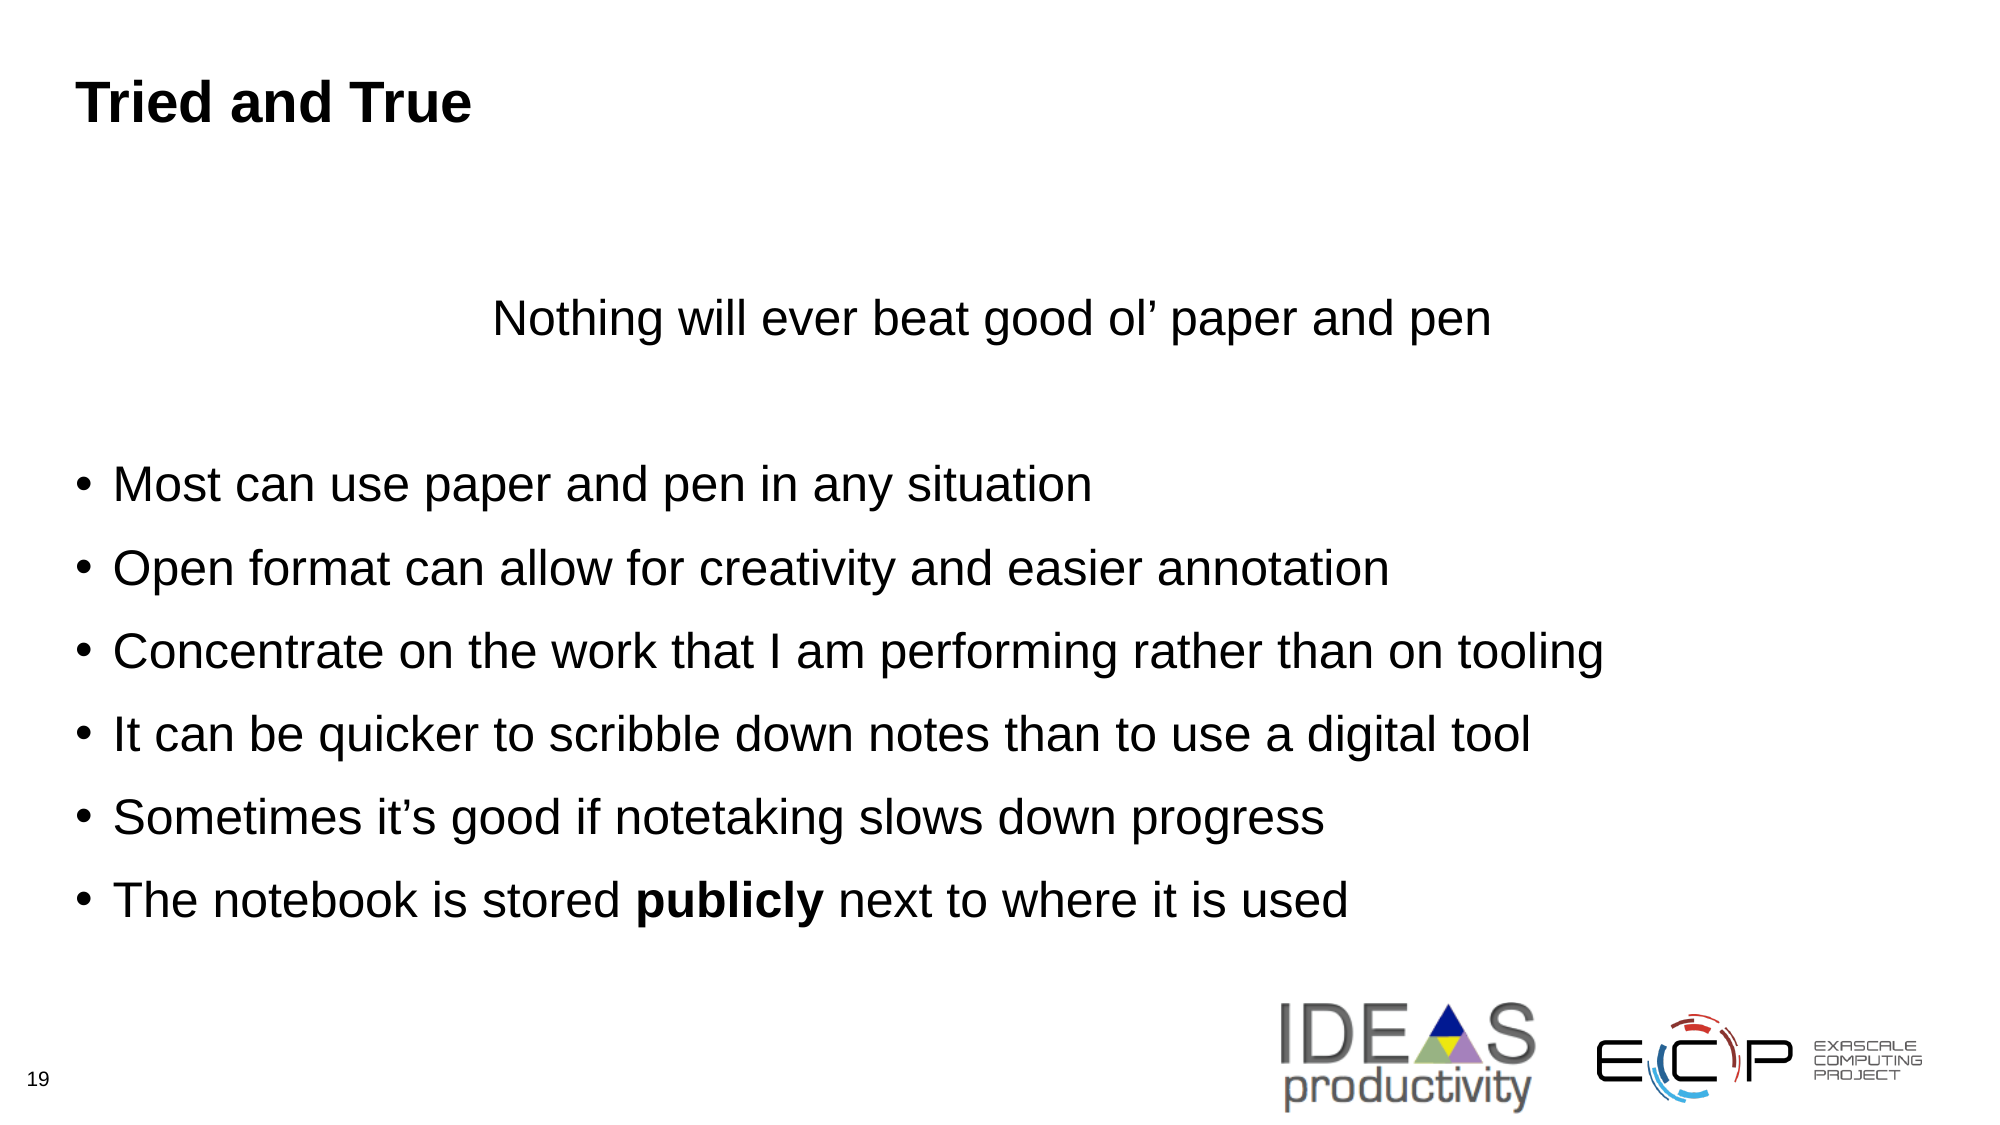

# Tried and True
Nothing will ever beat good ol’ paper and pen

Most can use paper and pen in any situation
Open format can allow for creativity and easier annotation
Concentrate on the work that I am performing rather than on tooling
It can be quicker to scribble down notes than to use a digital tool
Sometimes it’s good if notetaking slows down progress
The notebook is stored publicly next to where it is used